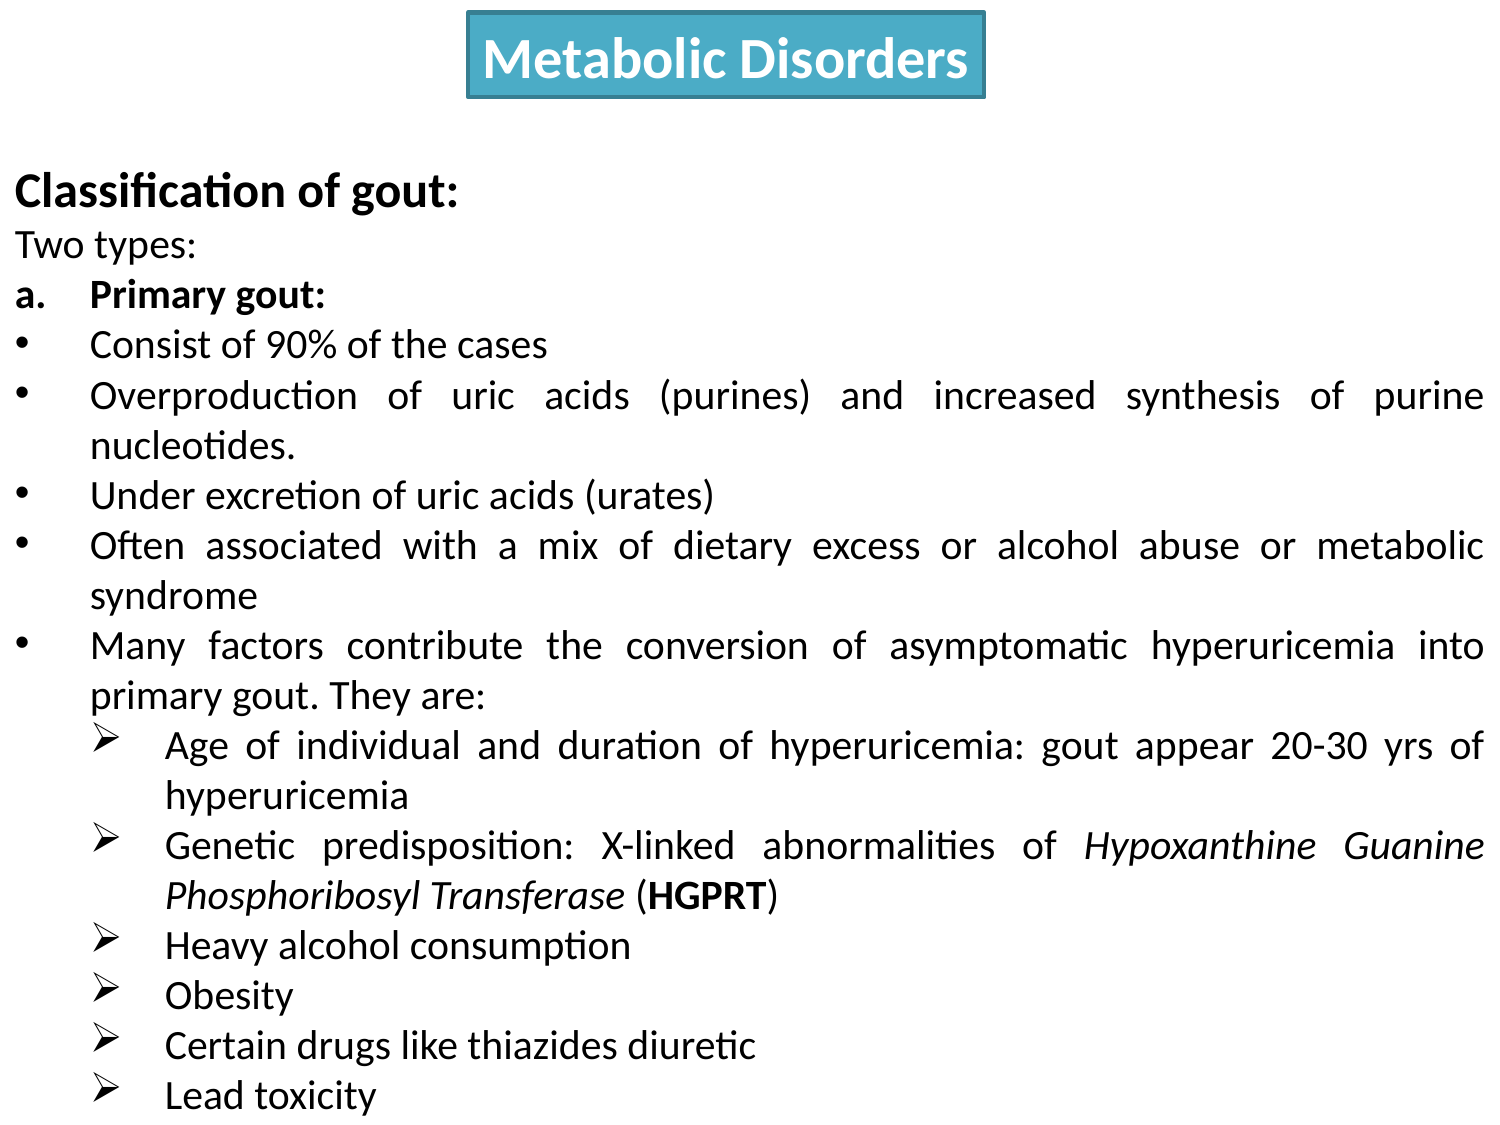

Metabolic Disorders
Classification of gout:
Two types:
Primary gout:
Consist of 90% of the cases
Overproduction of uric acids (purines) and increased synthesis of purine nucleotides.
Under excretion of uric acids (urates)
Often associated with a mix of dietary excess or alcohol abuse or metabolic syndrome
Many factors contribute the conversion of asymptomatic hyperuricemia into primary gout. They are:
Age of individual and duration of hyperuricemia: gout appear 20-30 yrs of hyperuricemia
Genetic predisposition: X-linked abnormalities of Hypoxanthine Guanine Phosphoribosyl Transferase (HGPRT)
Heavy alcohol consumption
Obesity
Certain drugs like thiazides diuretic
Lead toxicity